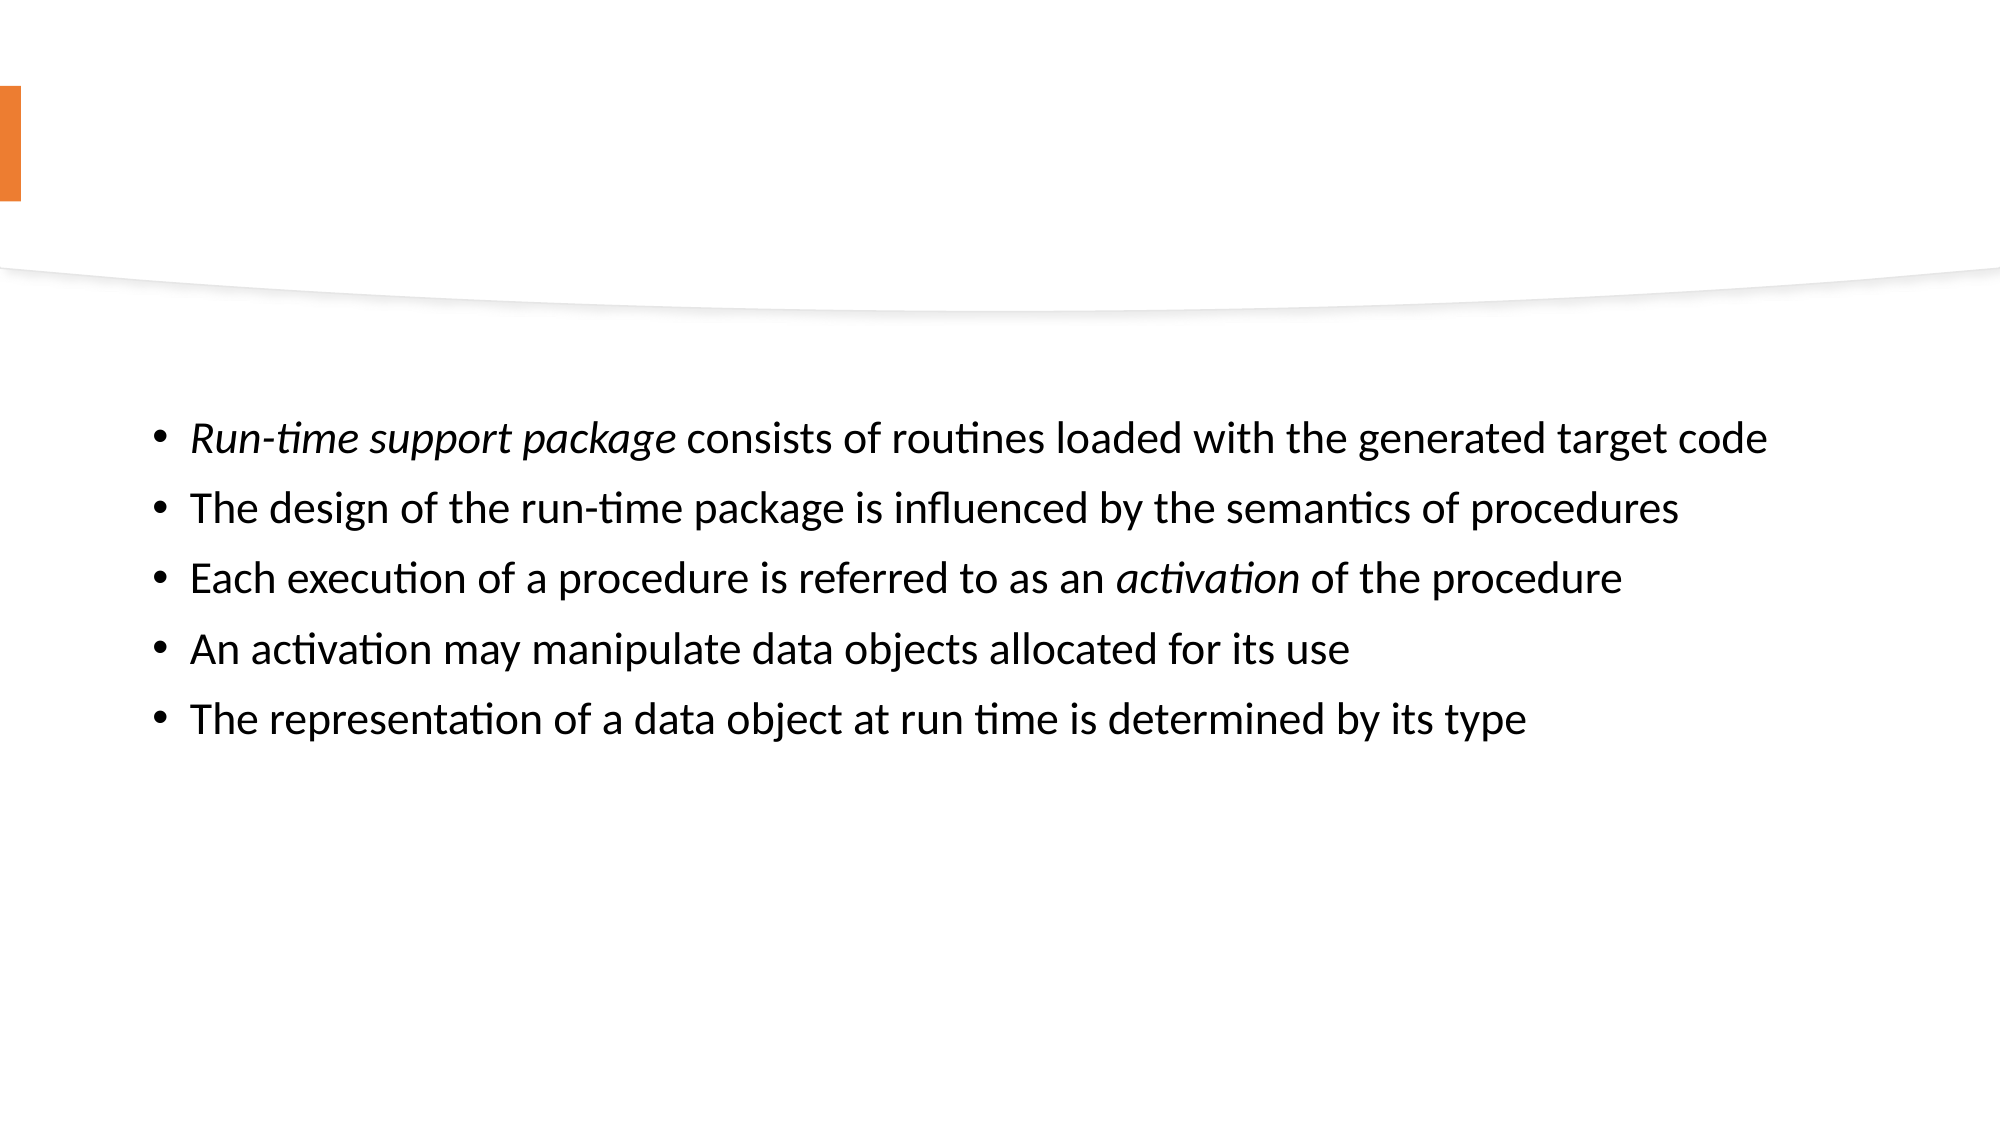

Run-time support package consists of routines loaded with the generated target code
The design of the run-time package is influenced by the semantics of procedures
Each execution of a procedure is referred to as an activation of the procedure
An activation may manipulate data objects allocated for its use
The representation of a data object at run time is determined by its type